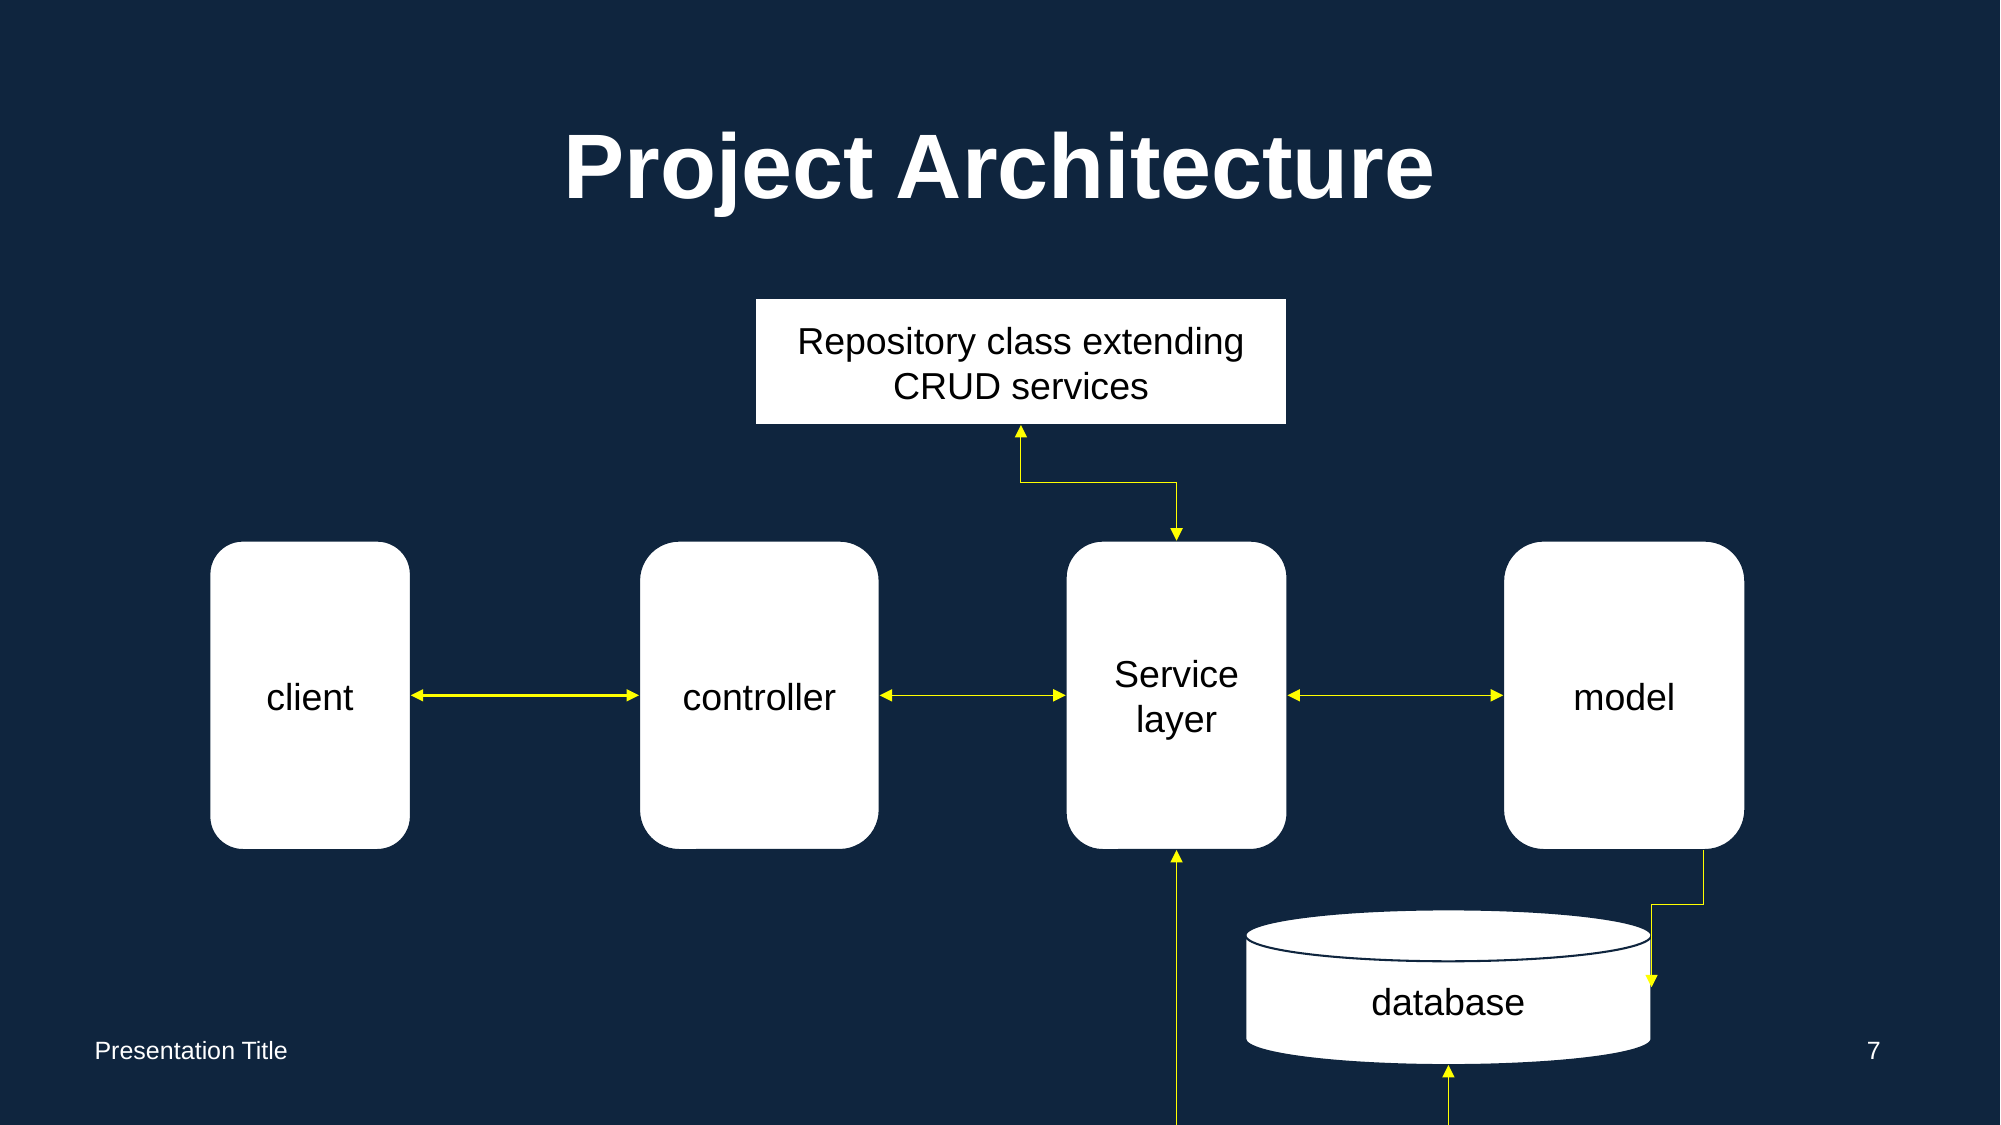

# Project Architecture
Repository class extending CRUD services
client
controller
Service layer
model
database
7
Presentation Title